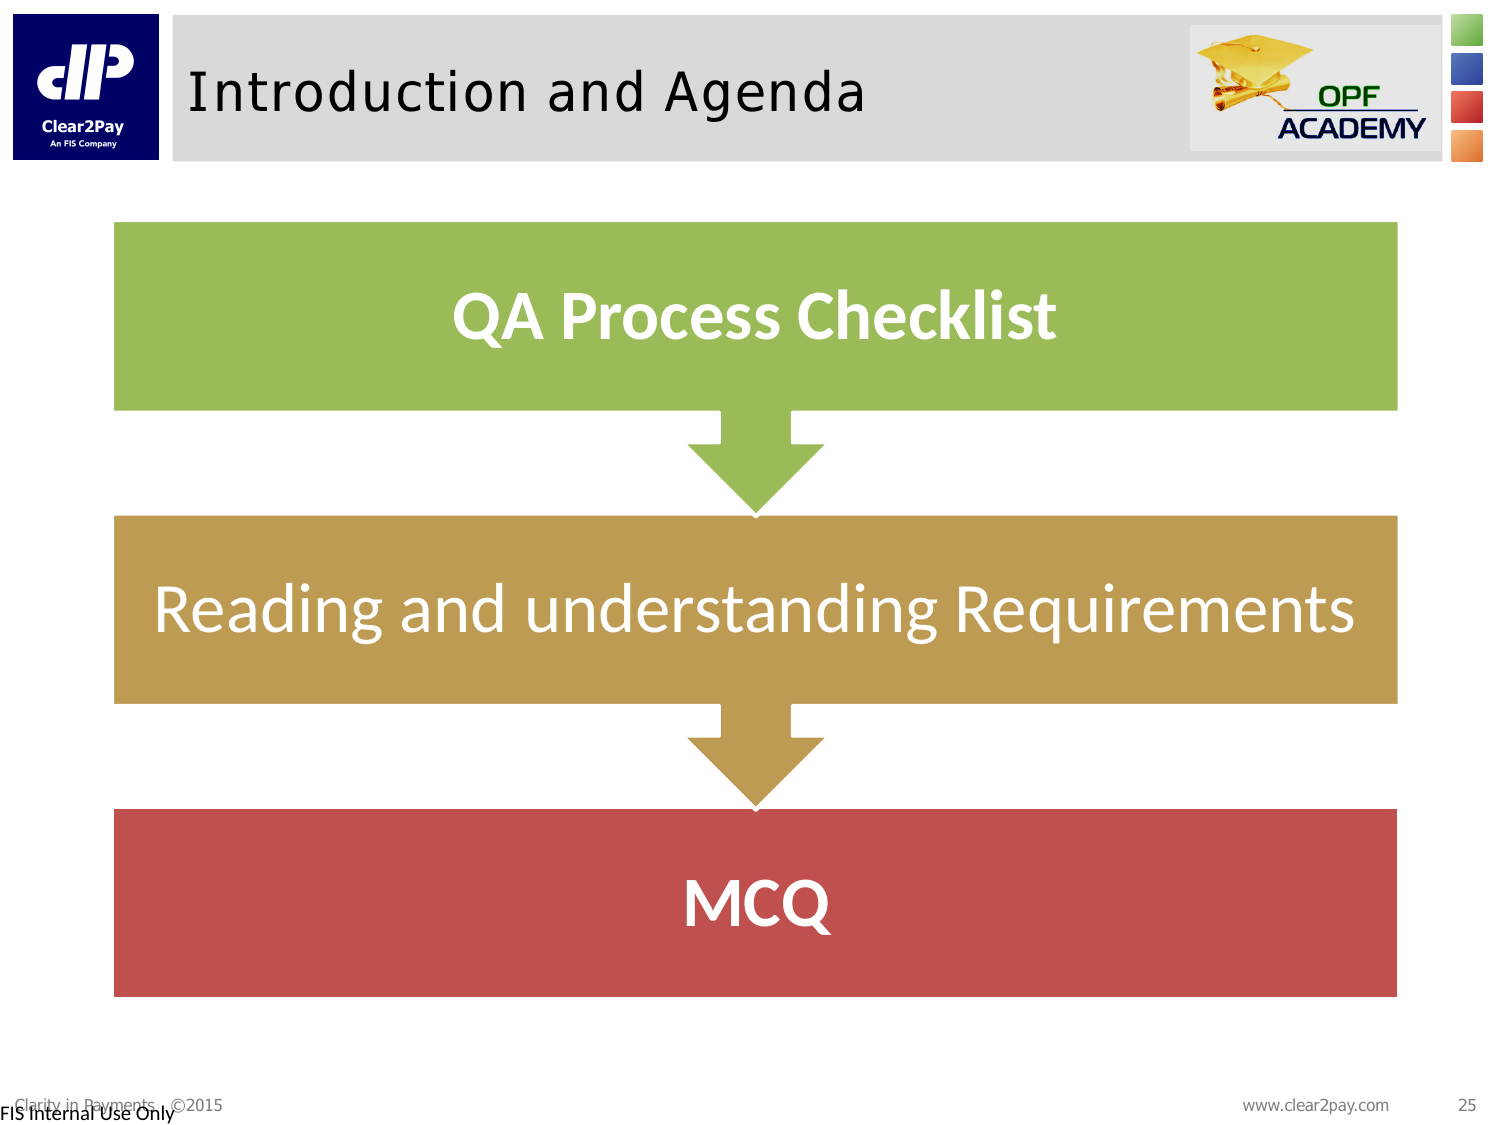

# Introduction and Agenda
MCQ
Reading and understanding Requirements
QA Process Checklist